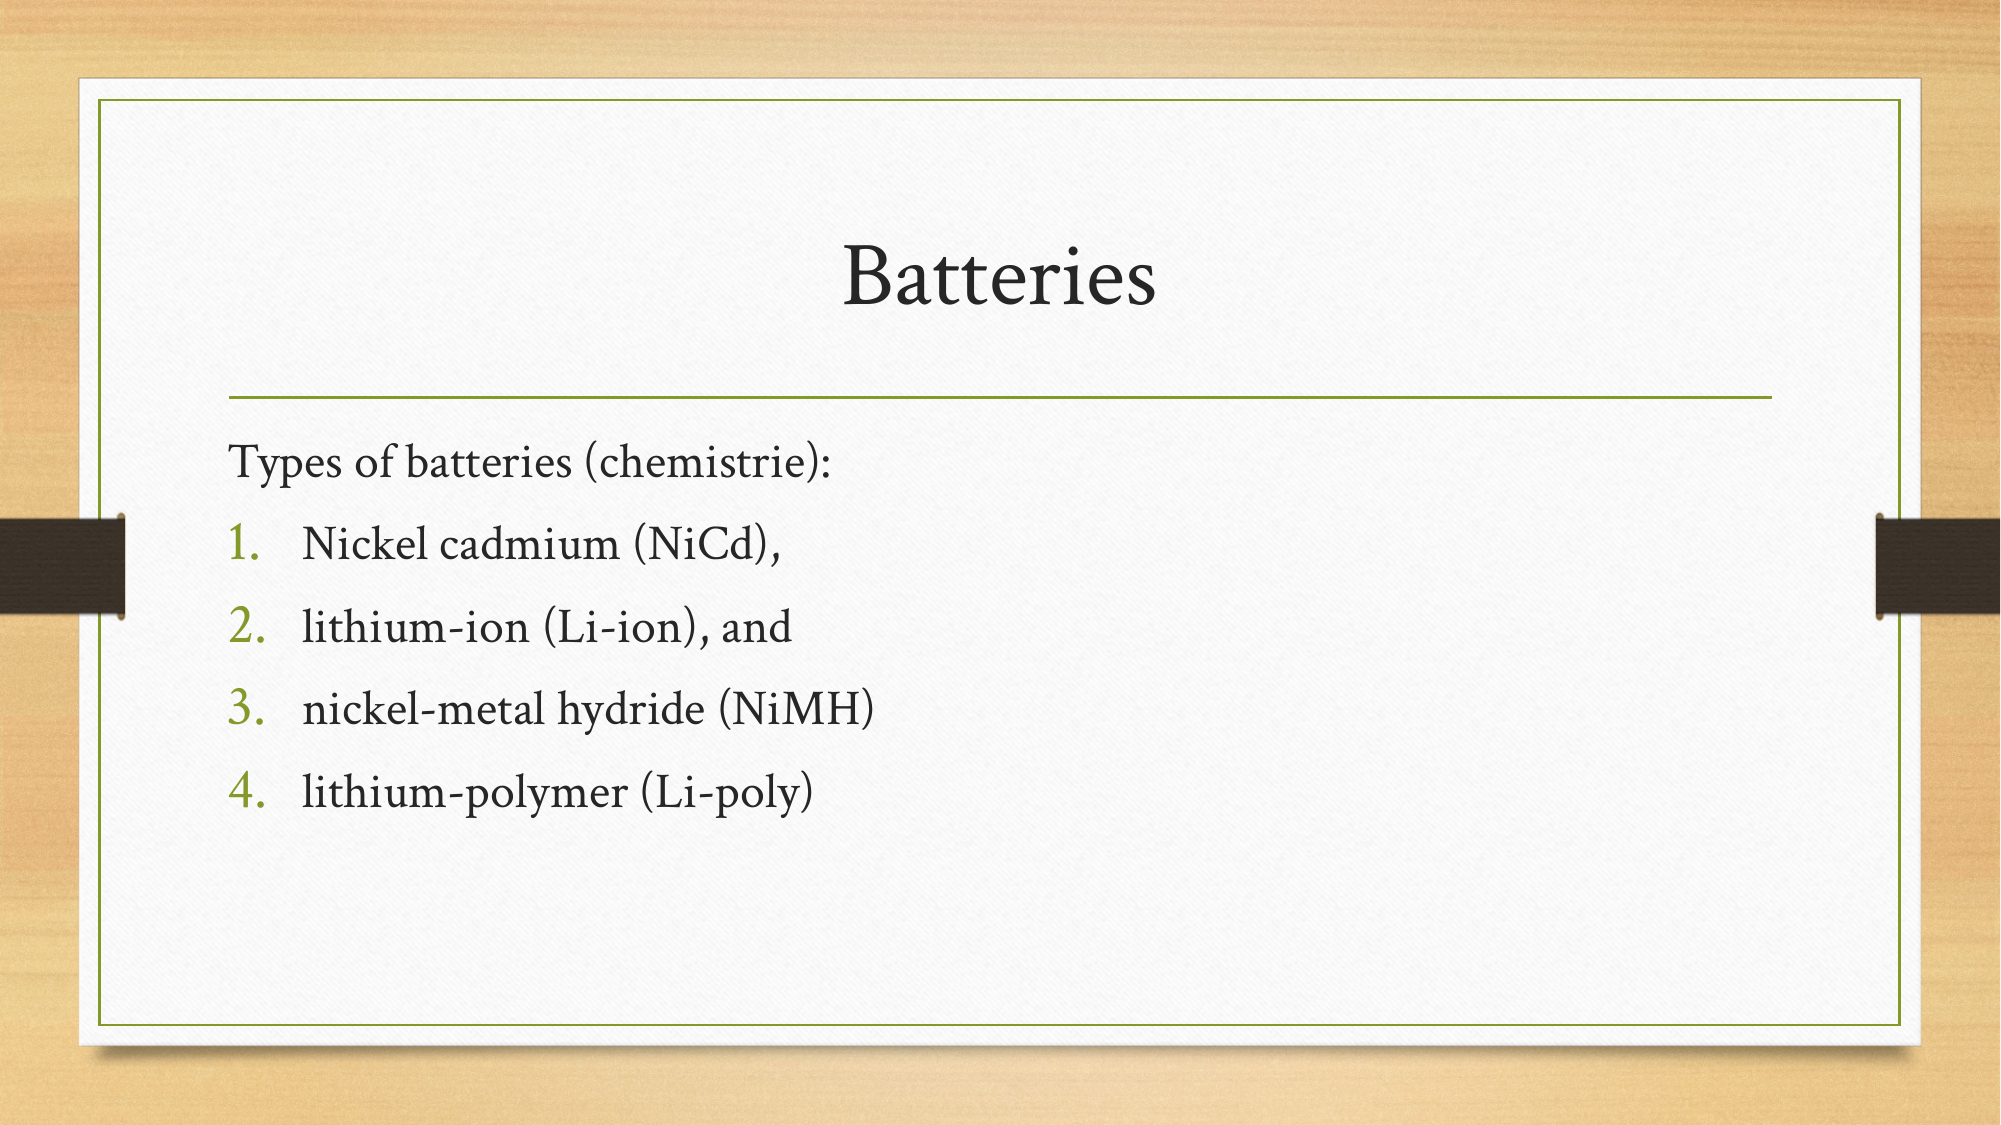

# Batteries
Types of batteries (chemistrie):
Nickel cadmium (NiCd),
lithium-ion (Li-ion), and
nickel-metal hydride (NiMH)
lithium-polymer (Li-poly)